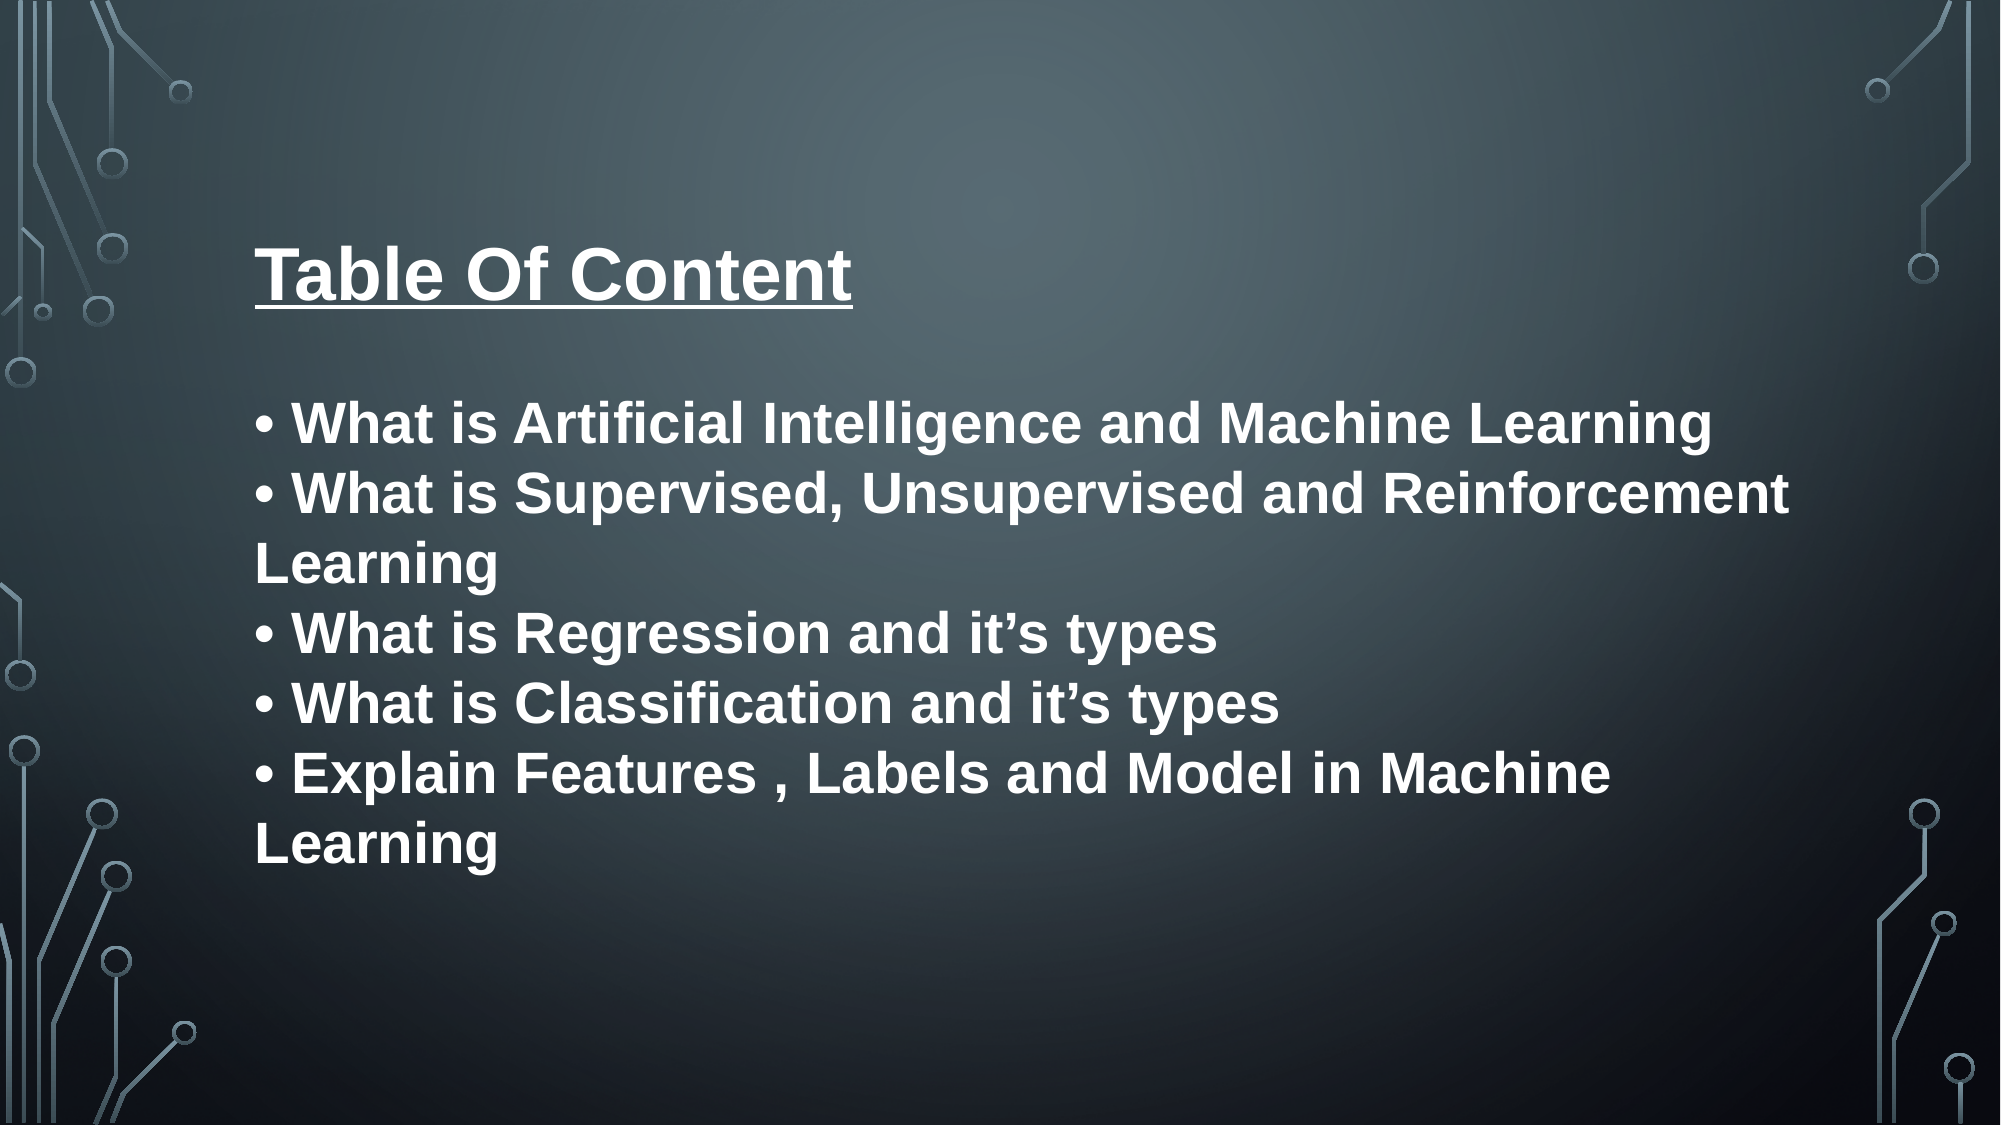

Table Of Content

• What is Artificial Intelligence and Machine Learning
• What is Supervised, Unsupervised and Reinforcement Learning
• What is Regression and it’s types
• What is Classification and it’s types
• Explain Features , Labels and Model in Machine Learning